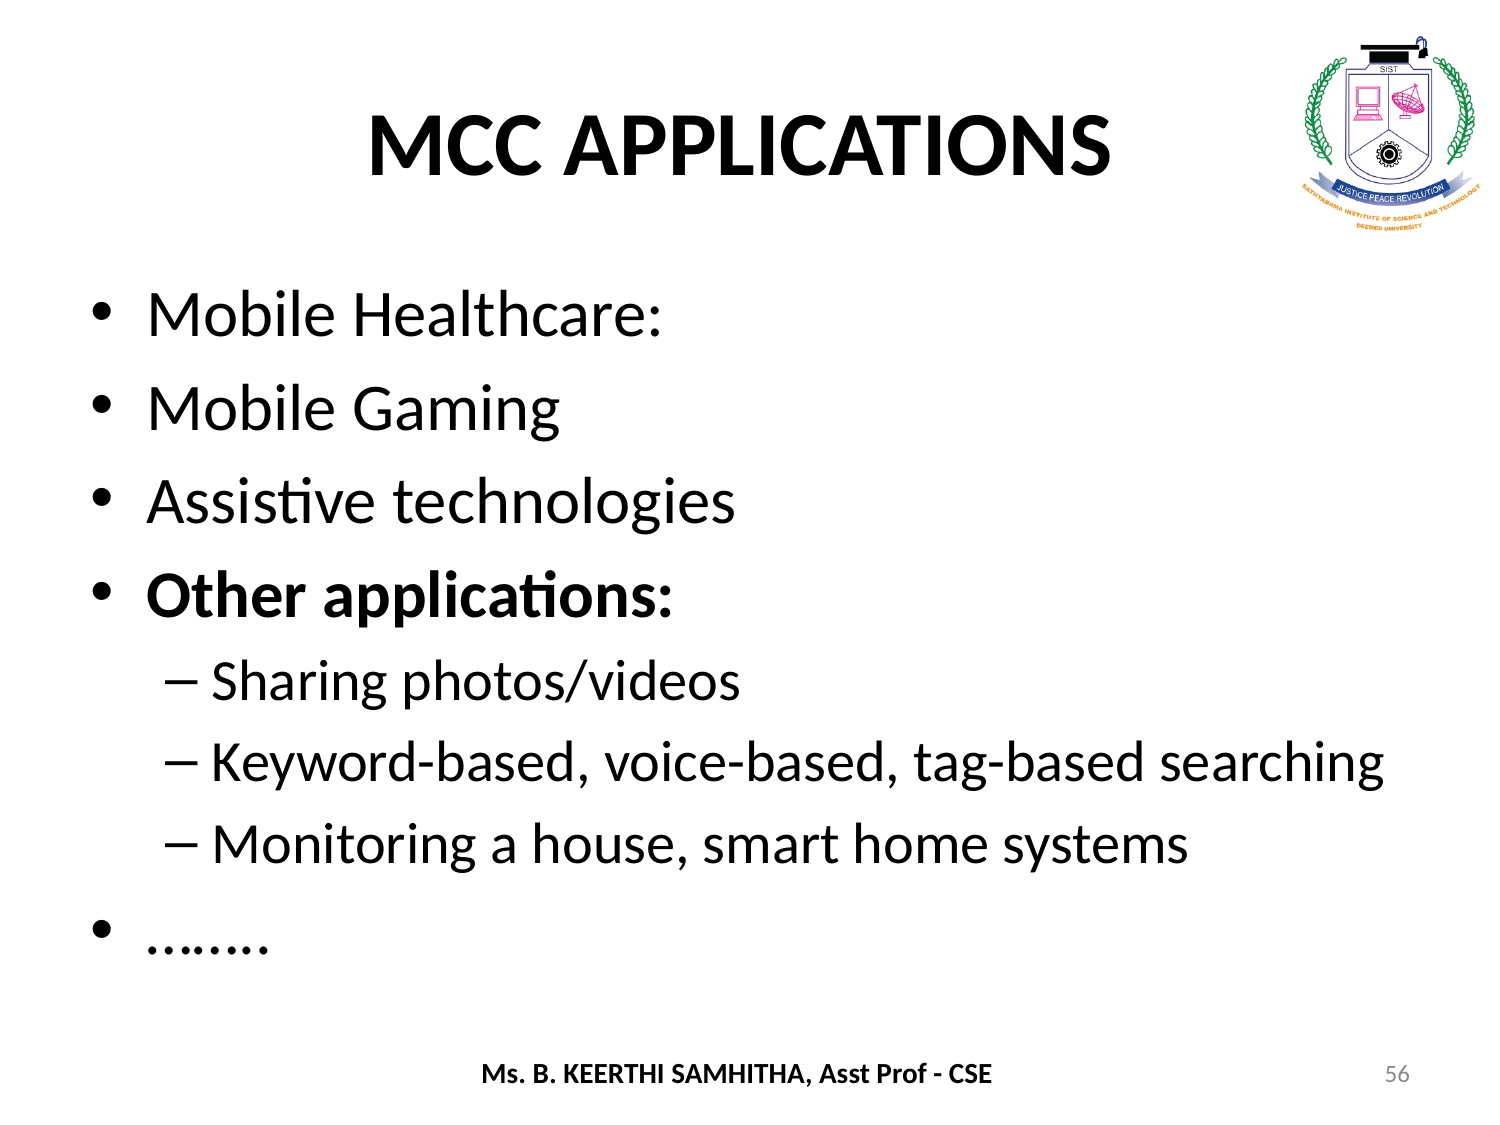

# MCC APPLICATIONS
Mobile Healthcare:
Mobile Gaming
Assistive technologies
Other applications:
Sharing photos/videos
Keyword-based, voice-based, tag-based searching
Monitoring a house, smart home systems
……..
56